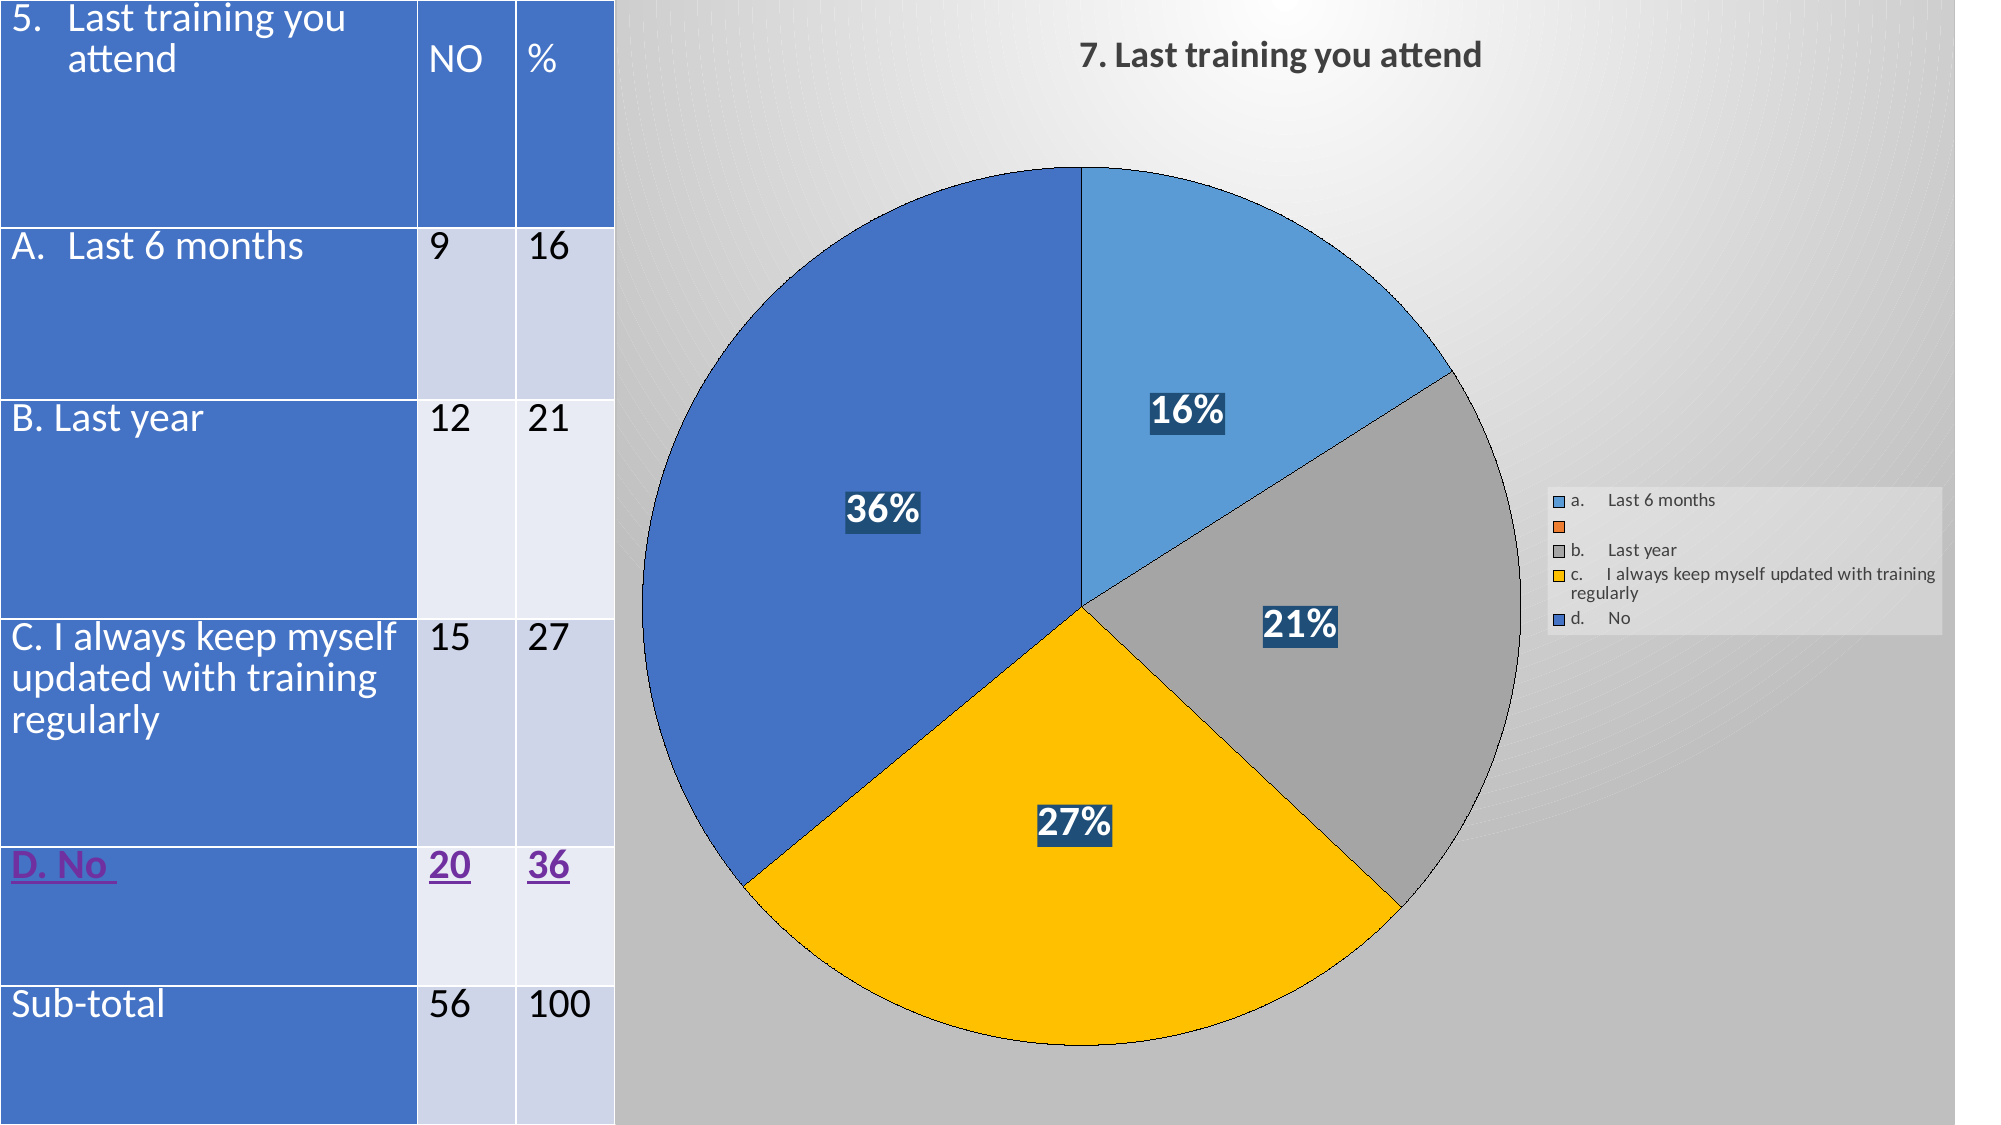

| Last training you attend | NO | % |
| --- | --- | --- |
| Last 6 months | 9 | 16 |
| B. Last year | 12 | 21 |
| C. I always keep myself updated with training regularly | 15 | 27 |
| D. No | 20 | 36 |
| Sub-total | 56 | 100 |

### Chart:

| Category | 7. Last training you attend  |
|---|---|
| a.     Last 6 months  | 16.0 |
|  | None |
| b.     Last year | 21.0 |
| c.     I always keep myself updated with training regularly  | 27.0 |
| d.     No  | 36.0 |